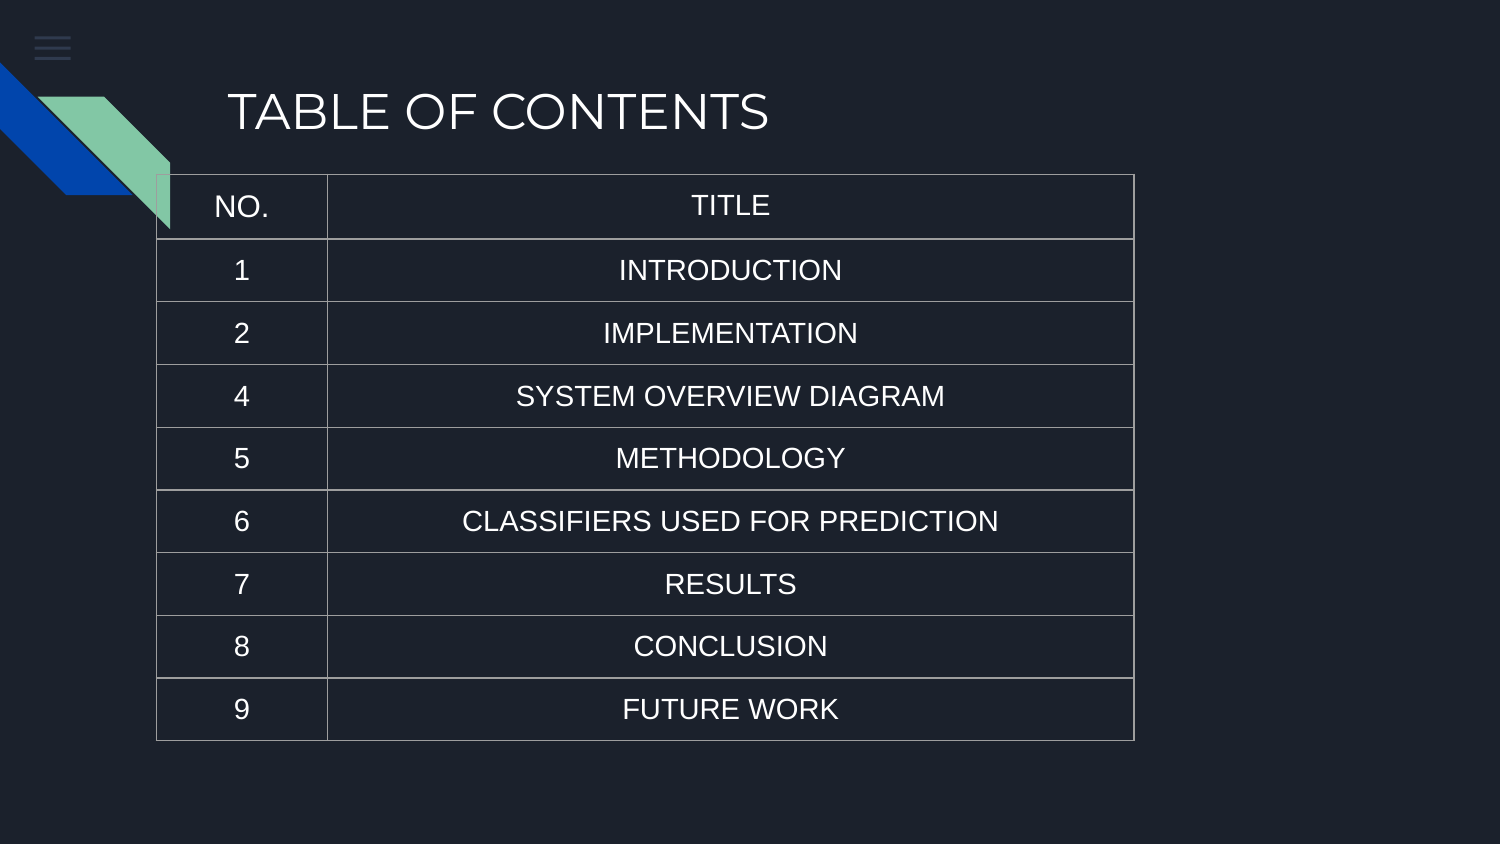

# TABLE OF CONTENTS
| NO. | TITLE |
| --- | --- |
| 1 | INTRODUCTION |
| 2 | IMPLEMENTATION |
| 4 | SYSTEM OVERVIEW DIAGRAM |
| 5 | METHODOLOGY |
| 6 | CLASSIFIERS USED FOR PREDICTION |
| 7 | RESULTS |
| 8 | CONCLUSION |
| 9 | FUTURE WORK |